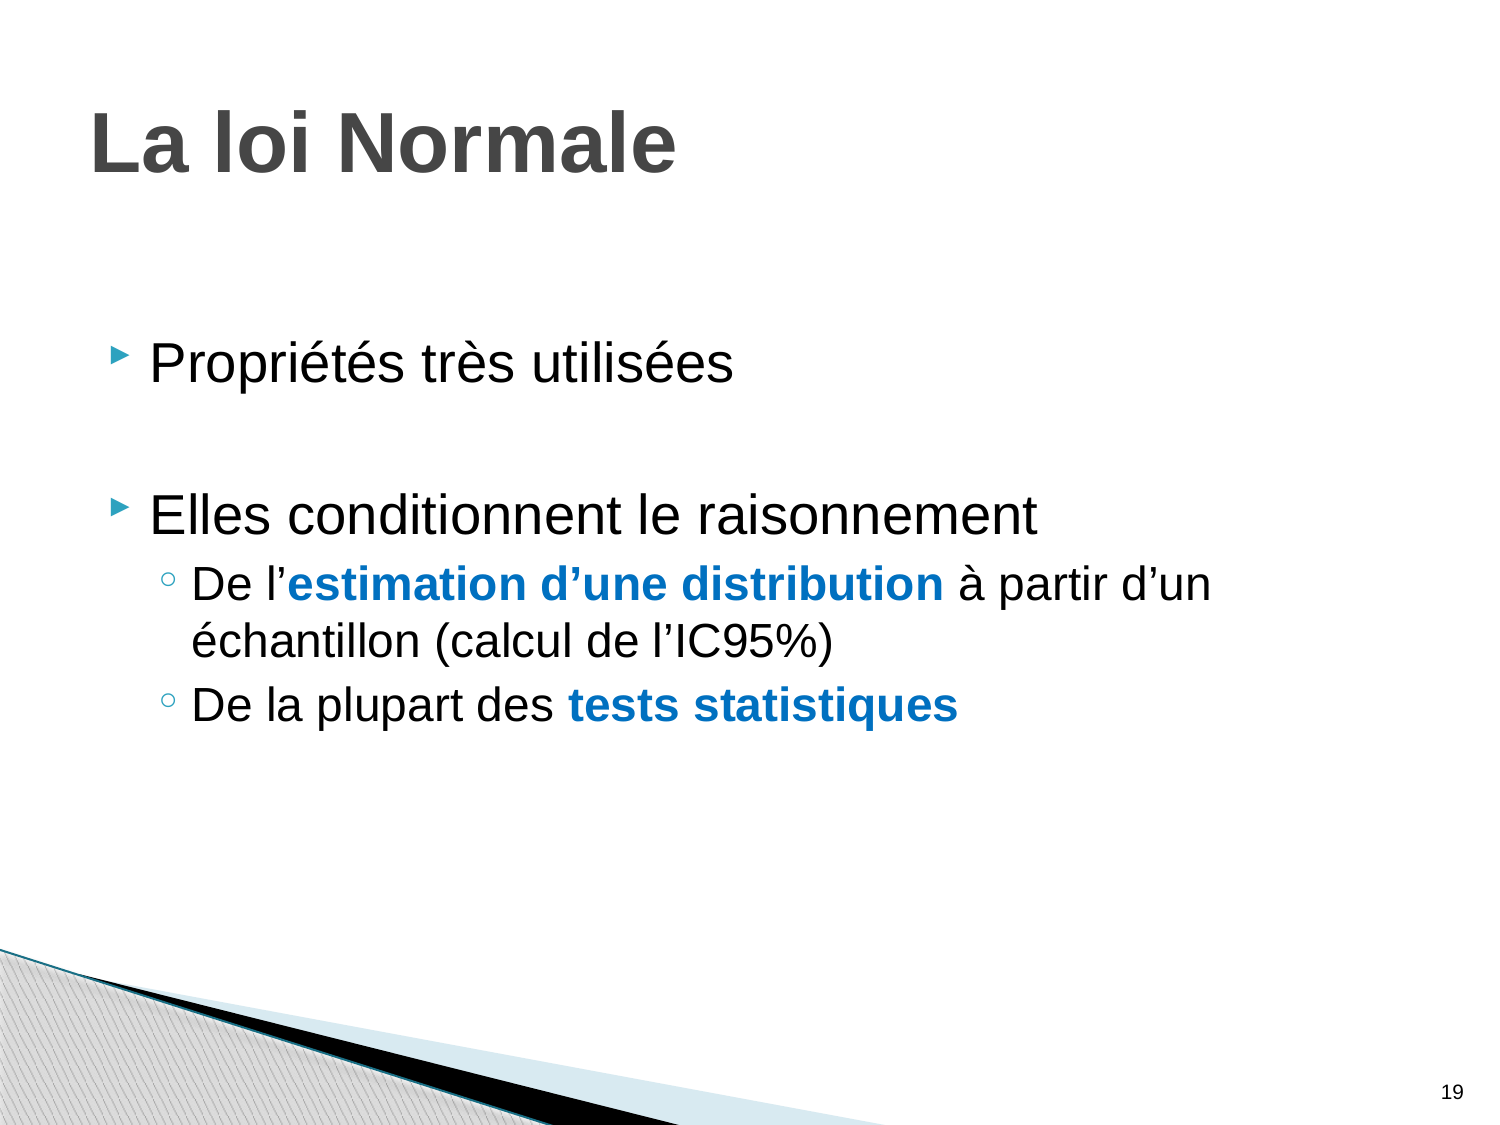

# La loi Normale

Propriétés très utilisées

Elles conditionnent le raisonnement
De l’estimation d’une distribution à partir d’un échantillon (calcul de l’IC95%)
De la plupart des tests statistiques
19